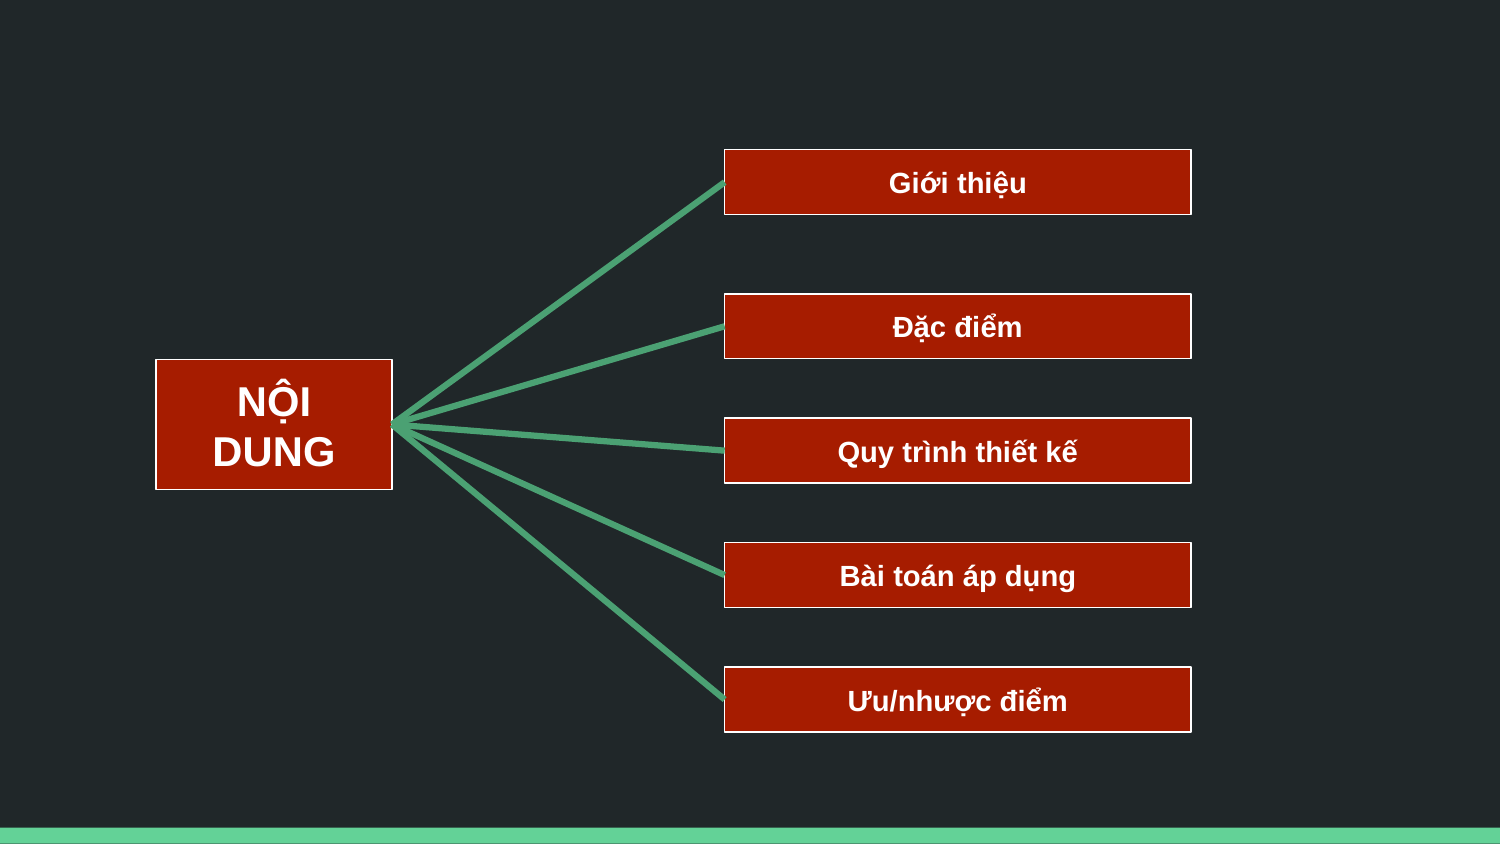

Giới thiệu
Đặc điểm
NỘI DUNG
Quy trình thiết kế
Bài toán áp dụng
Ưu/nhược điểm